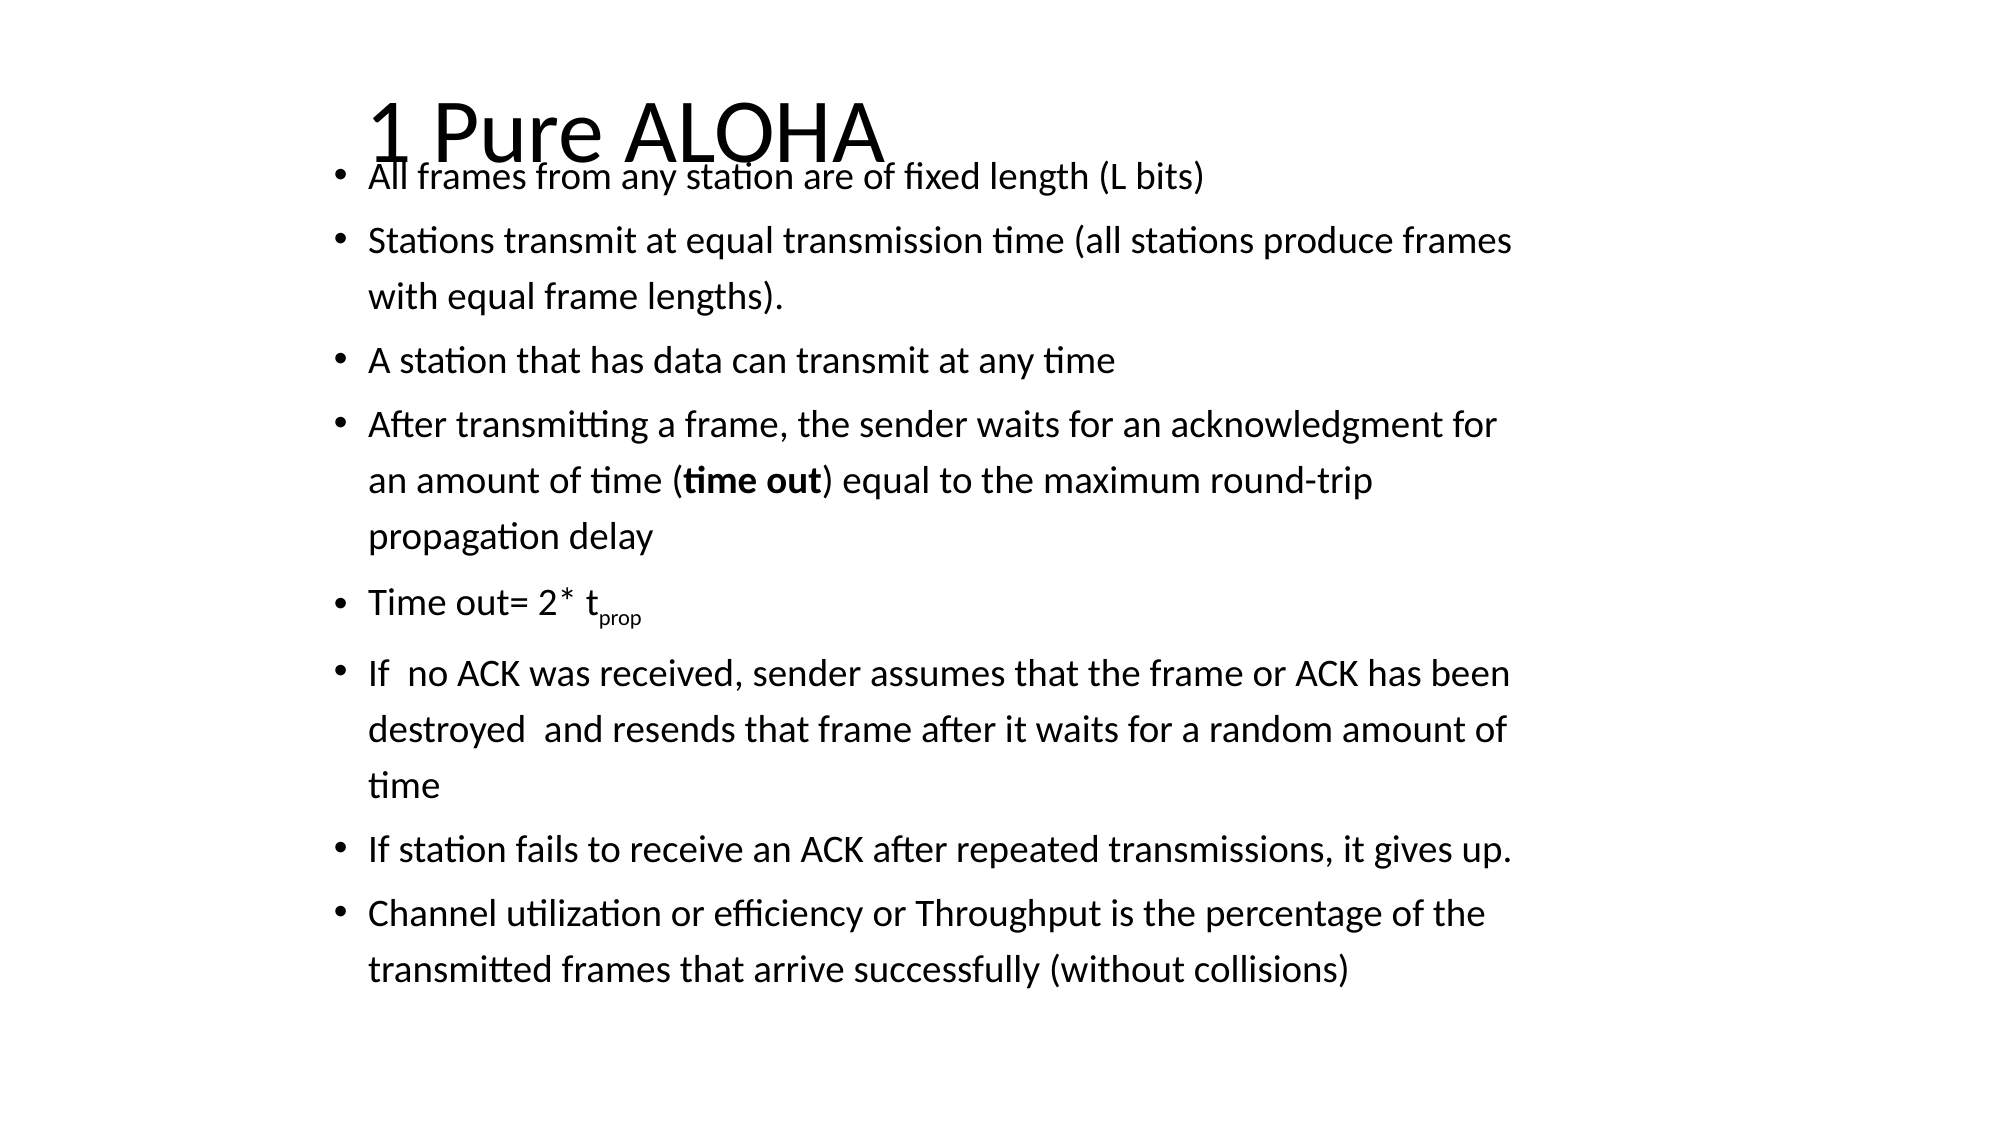

# 1 Pure ALOHA
All frames from any station are of fixed length (L bits)
Stations transmit at equal transmission time (all stations produce frames with equal frame lengths).
A station that has data can transmit at any time
After transmitting a frame, the sender waits for an acknowledgment for an amount of time (time out) equal to the maximum round-trip propagation delay
Time out= 2* tprop
If  no ACK was received, sender assumes that the frame or ACK has been destroyed  and resends that frame after it waits for a random amount of time
If station fails to receive an ACK after repeated transmissions, it gives up.
Channel utilization or efficiency or Throughput is the percentage of the transmitted frames that arrive successfully (without collisions)